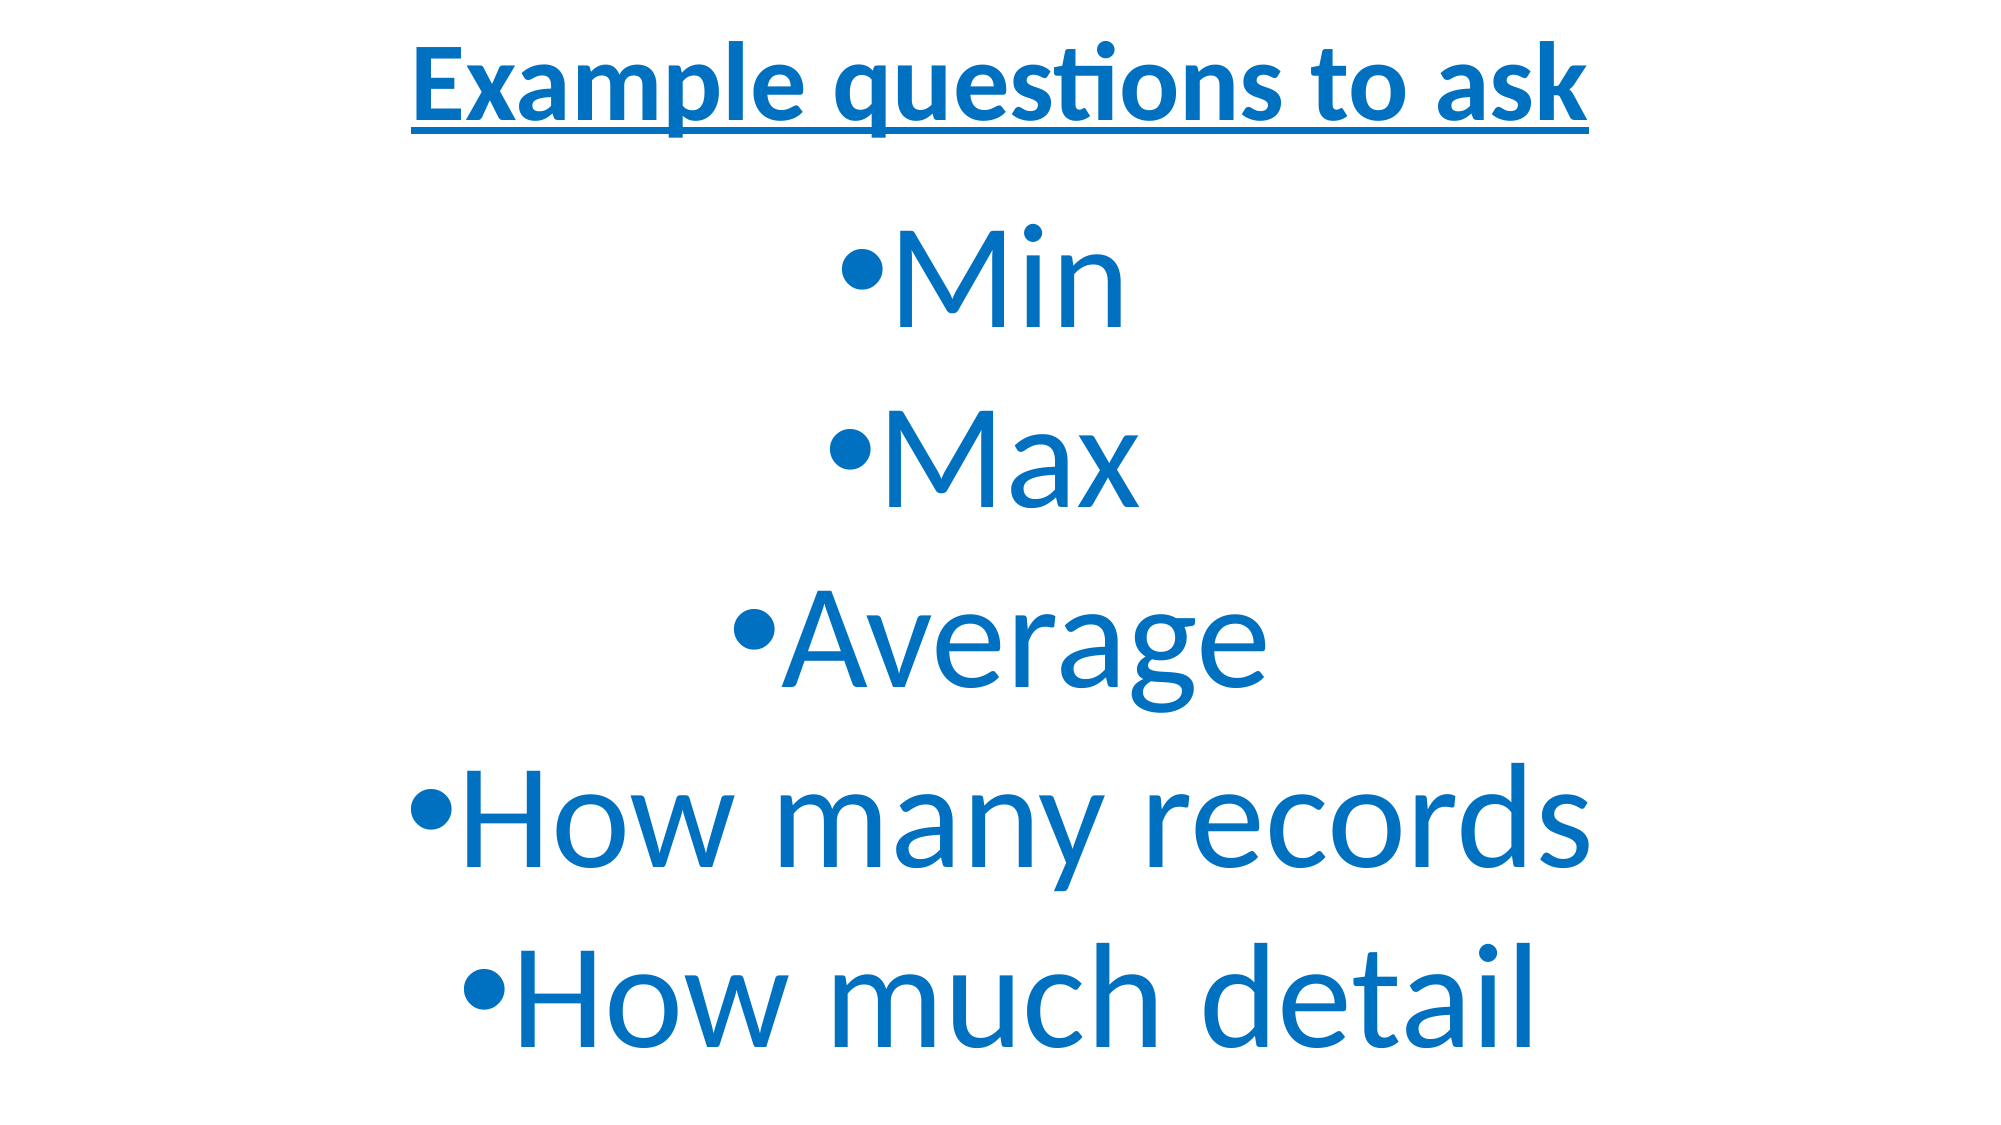

Example questions to ask
Min
Max
Average
How many records
How much detail